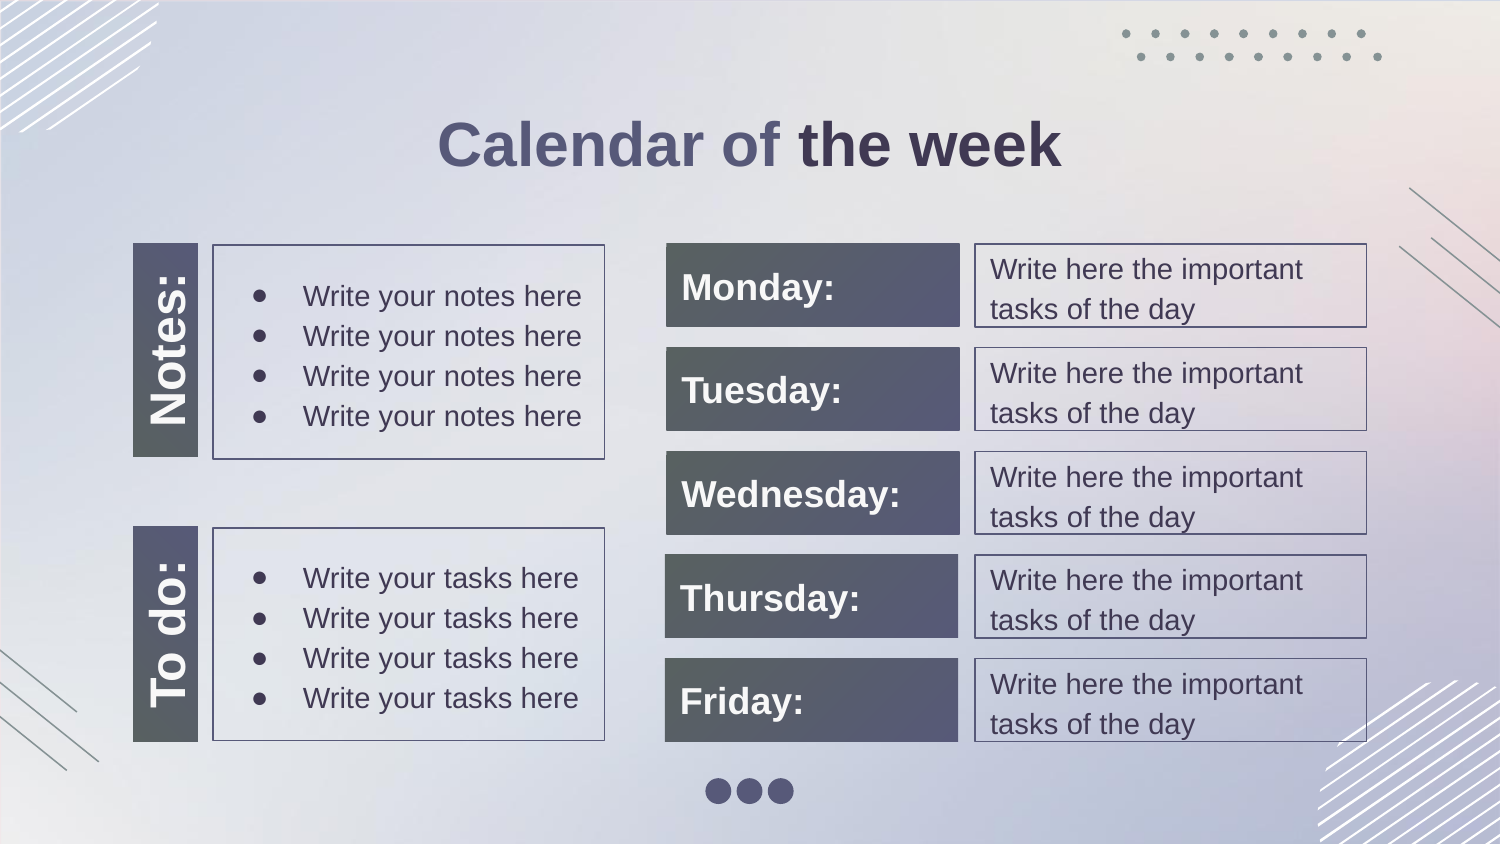

# Calendar of the week
Monday:
Write here the important tasks of the day
Write your notes here
Write your notes here
Write your notes here
Write your notes here
Notes:
Tuesday:
Write here the important tasks of the day
Wednesday:
Write here the important tasks of the day
Write your tasks here
Write your tasks here
Write your tasks here
Write your tasks here
Thursday:
Write here the important tasks of the day
To do:
Friday:
Write here the important tasks of the day